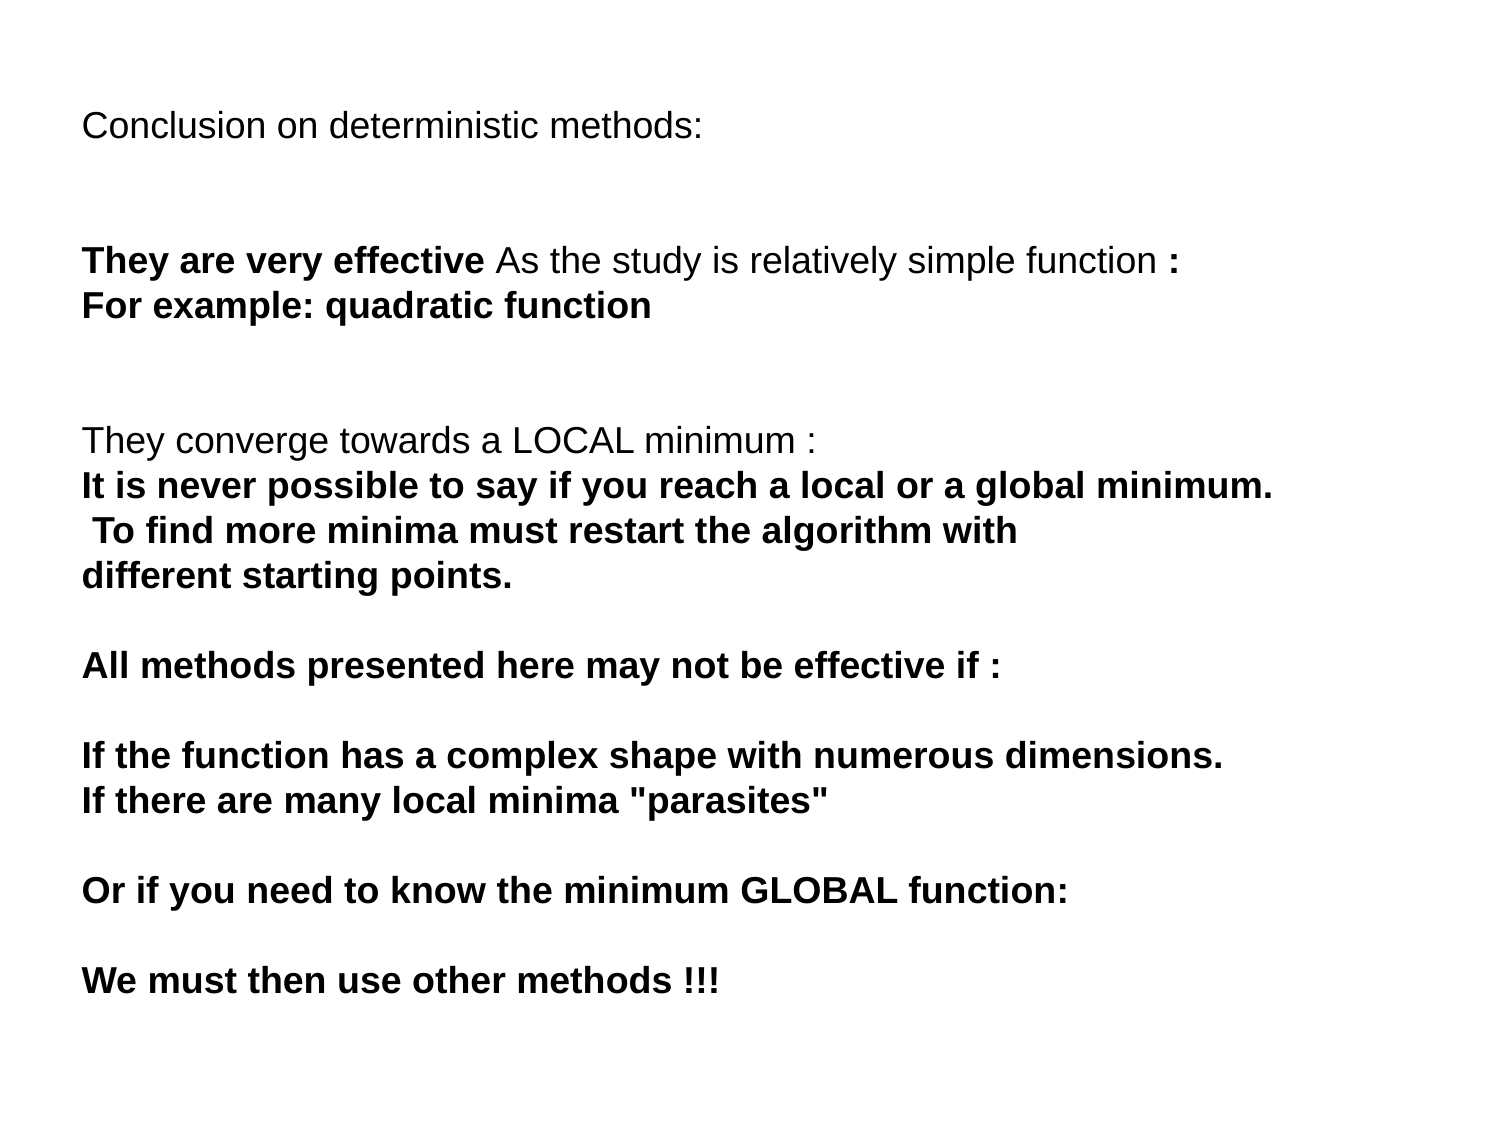

Conclusion on deterministic methods:

They are very effective As the study is relatively simple function :
For example: quadratic function

They converge towards a LOCAL minimum :
It is never possible to say if you reach a local or a global minimum.
 To find more minima must restart the algorithm with
different starting points.

All methods presented here may not be effective if :

If the function has a complex shape with numerous dimensions.
If there are many local minima "parasites"

Or if you need to know the minimum GLOBAL function:

We must then use other methods !!!